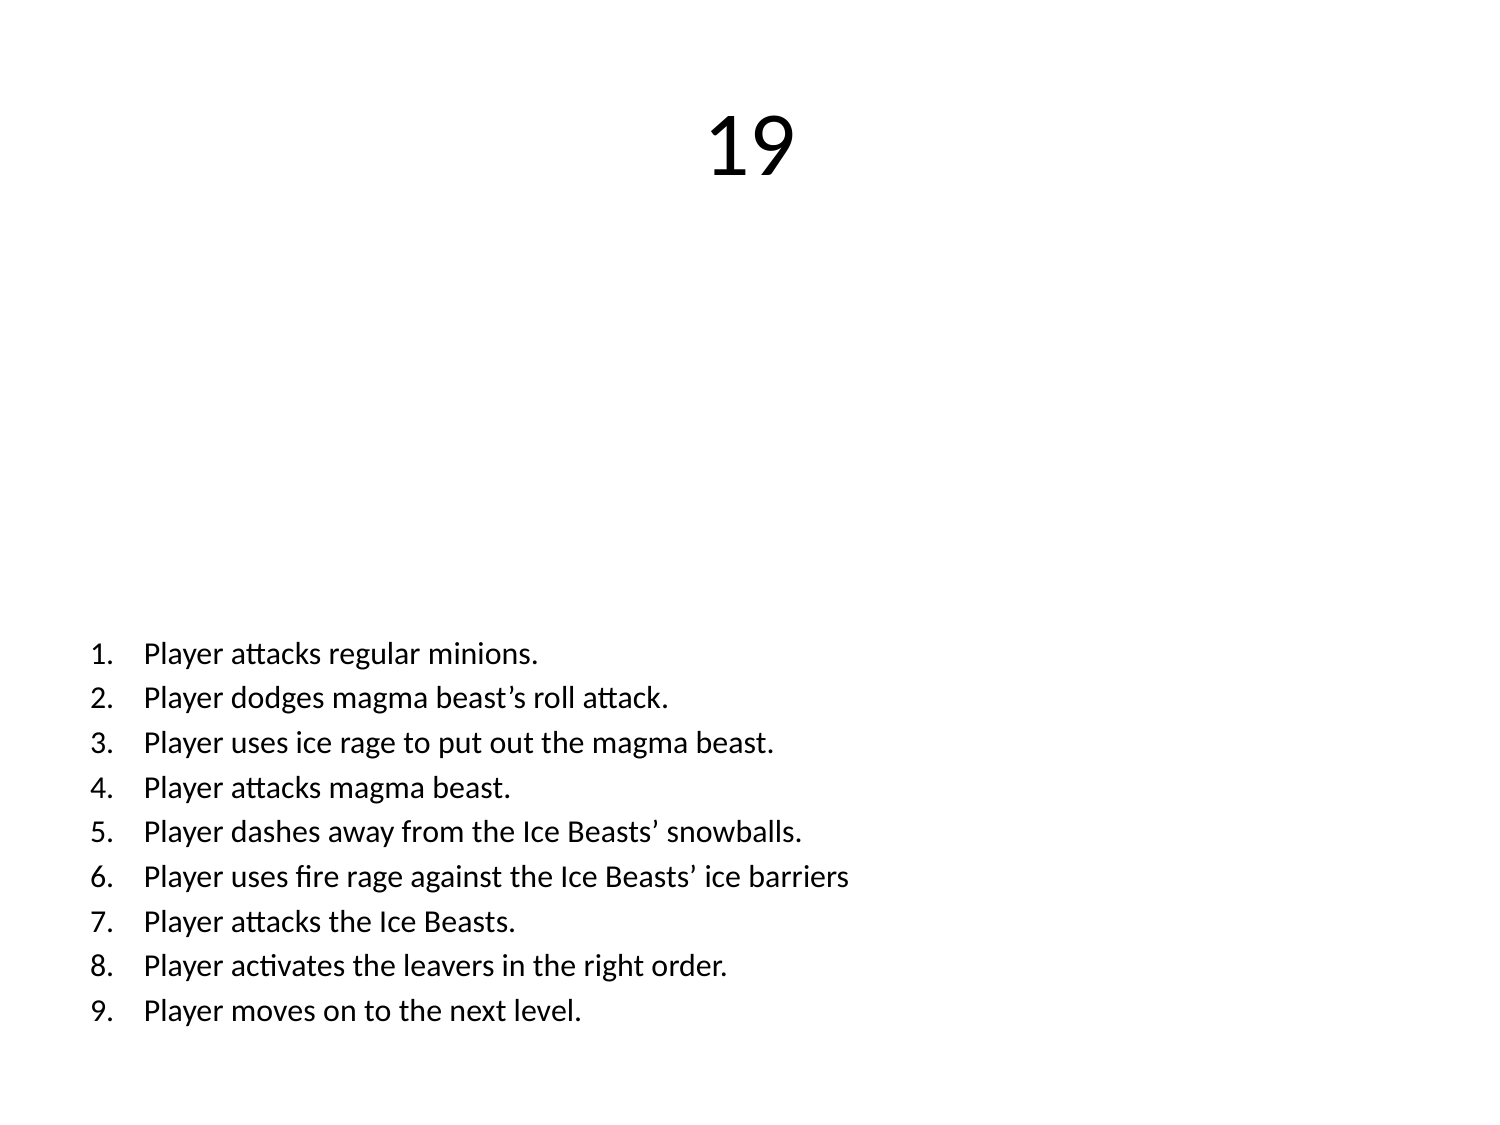

# 19
Player attacks regular minions.
Player dodges magma beast’s roll attack.
Player uses ice rage to put out the magma beast.
Player attacks magma beast.
Player dashes away from the Ice Beasts’ snowballs.
Player uses fire rage against the Ice Beasts’ ice barriers
Player attacks the Ice Beasts.
Player activates the leavers in the right order.
Player moves on to the next level.